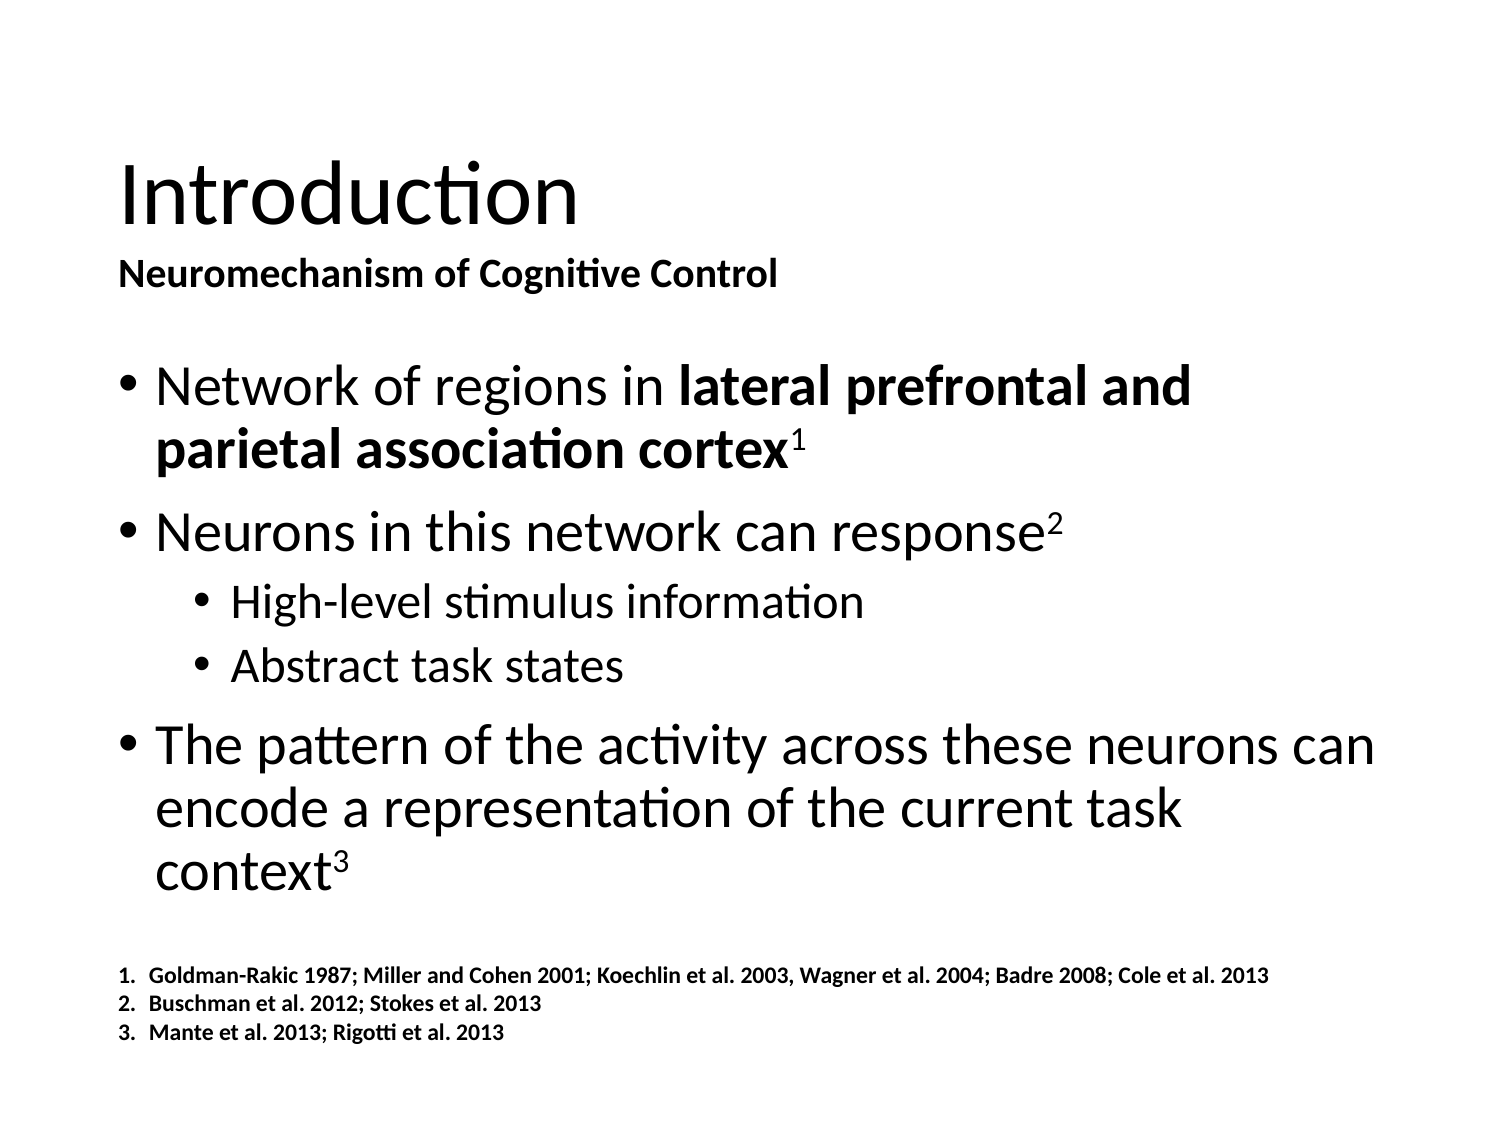

# Introduction
Neuromechanism of Cognitive Control
Network of regions in lateral prefrontal and parietal association cortex1
Neurons in this network can response2
High-level stimulus information
Abstract task states
The pattern of the activity across these neurons can encode a representation of the current task context3

Goldman-Rakic 1987; Miller and Cohen 2001; Koechlin et al. 2003, Wagner et al. 2004; Badre 2008; Cole et al. 2013
Buschman et al. 2012; Stokes et al. 2013
Mante et al. 2013; Rigotti et al. 2013